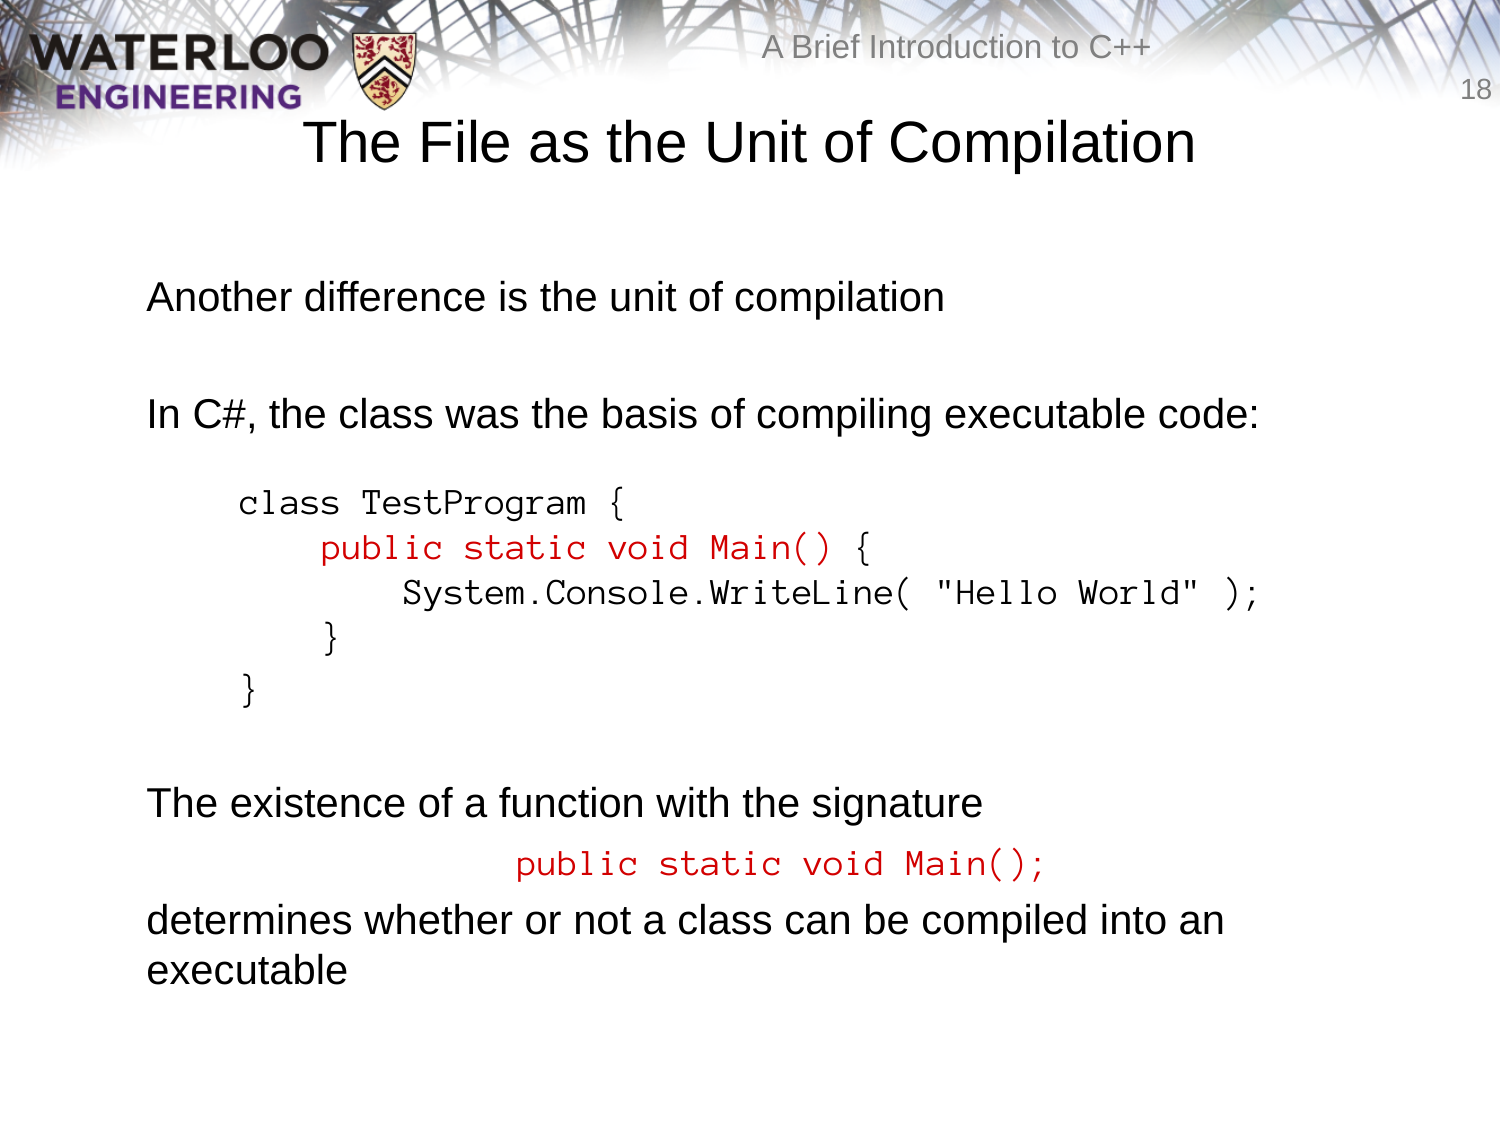

# The File as the Unit of Compilation
	Another difference is the unit of compilation

	In C#, the class was the basis of compiling executable code:

class TestProgram {
    public static void Main() {
        System.Console.WriteLine( "Hello World" );
    }
}

	The existence of a function with the signature
	 public static void Main();
	determines whether or not a class can be compiled into an executable